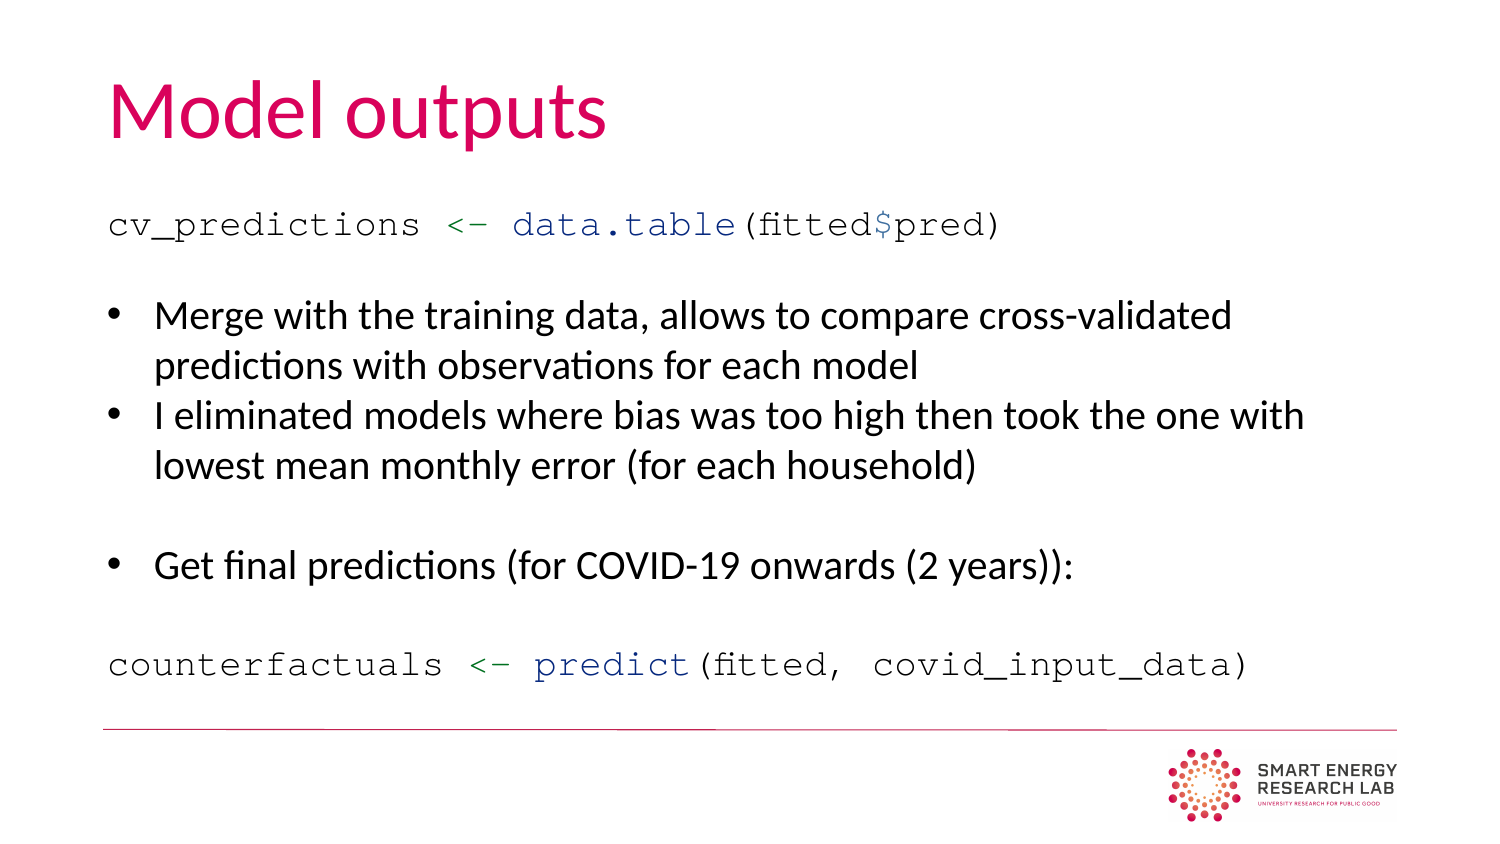

Model outputs
cv_predictions <- data.table(fitted$pred)
Merge with the training data, allows to compare cross-validated predictions with observations for each model
I eliminated models where bias was too high then took the one with lowest mean monthly error (for each household)

Get final predictions (for COVID-19 onwards (2 years)):

counterfactuals <- predict(fitted, covid_input_data)